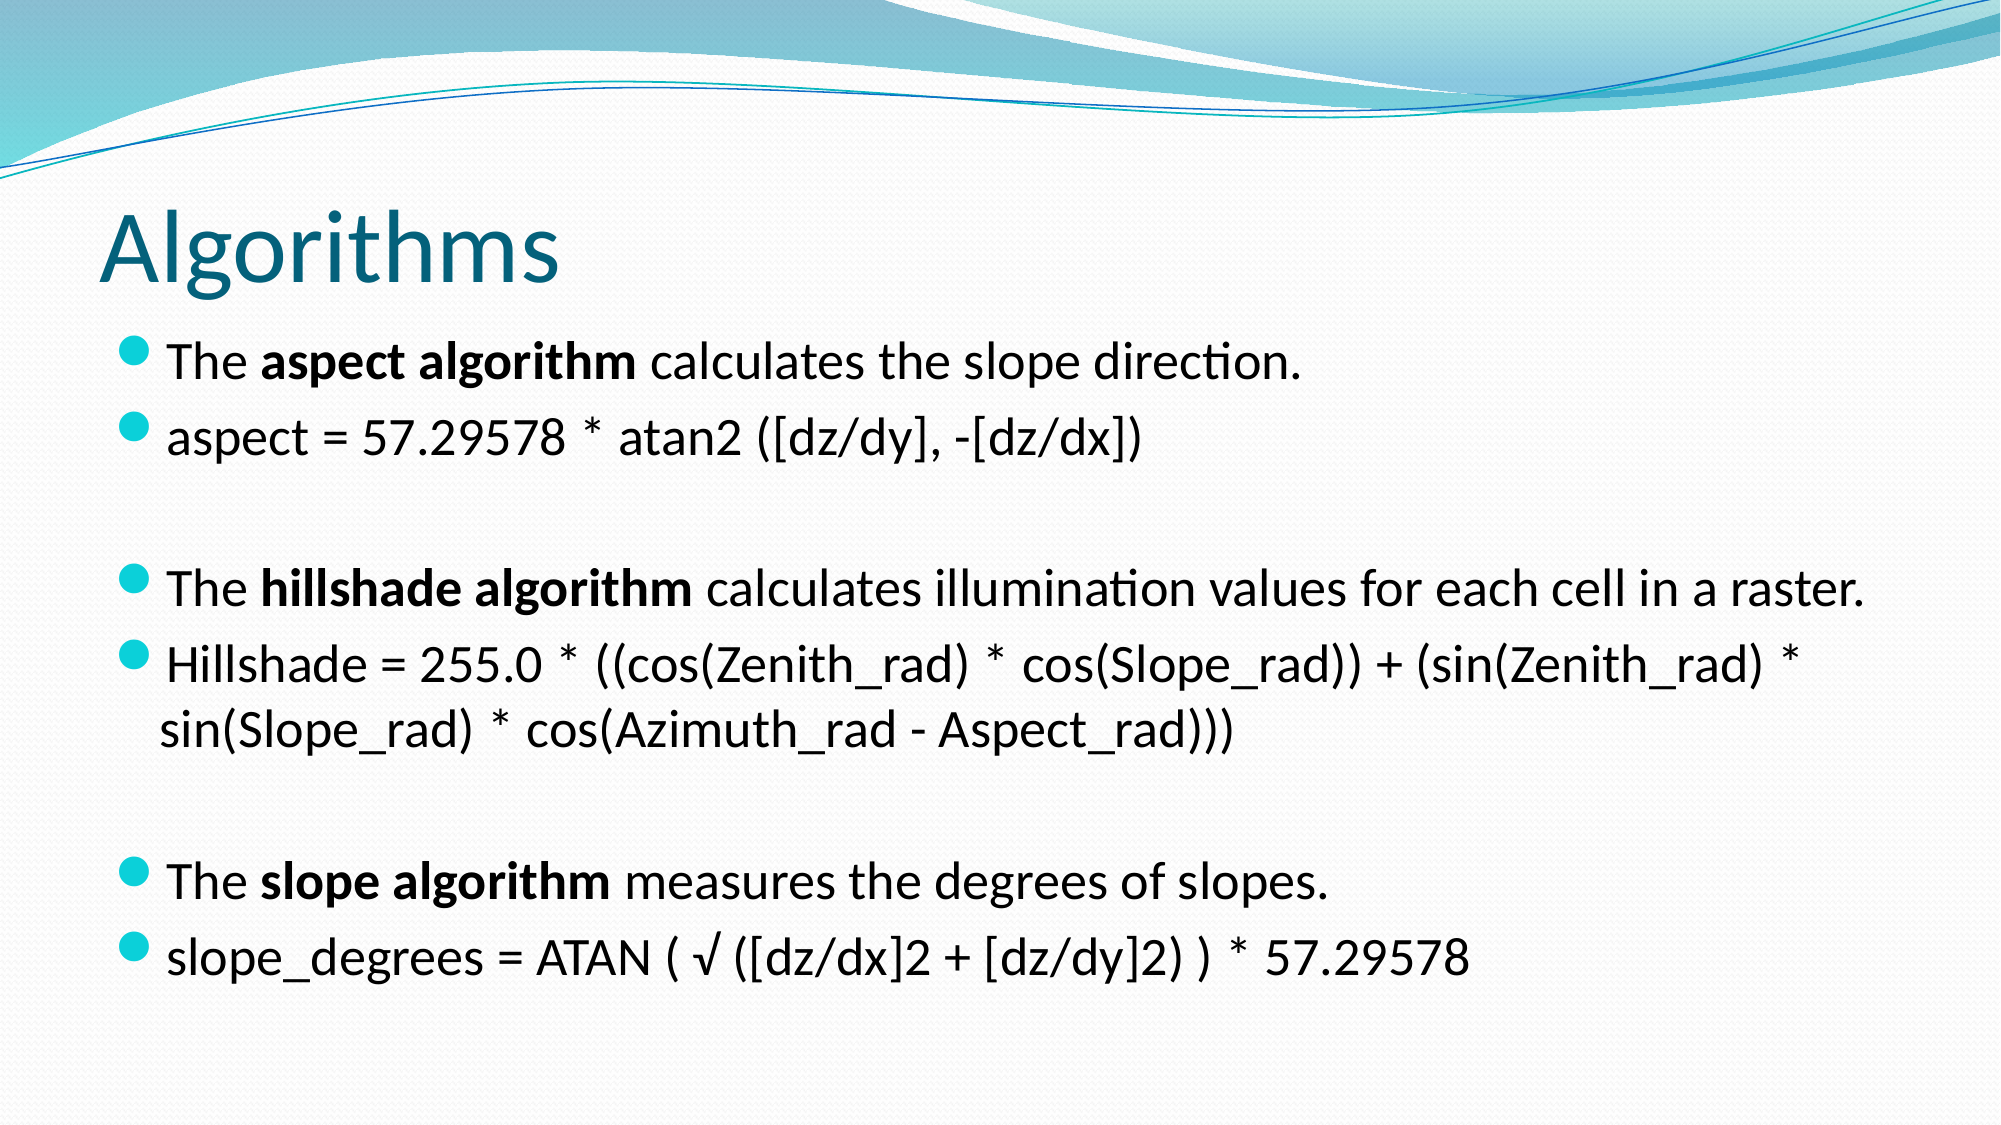

# Algorithms
The aspect algorithm calculates the slope direction.
aspect = 57.29578 * atan2 ([dz/dy], -[dz/dx])

The hillshade algorithm calculates illumination values for each cell in a raster.
Hillshade = 255.0 * ((cos(Zenith_rad) * cos(Slope_rad)) + (sin(Zenith_rad) * sin(Slope_rad) * cos(Azimuth_rad - Aspect_rad)))

The slope algorithm measures the degrees of slopes.
slope_degrees = ATAN ( √ ([dz/dx]2 + [dz/dy]2) ) * 57.29578